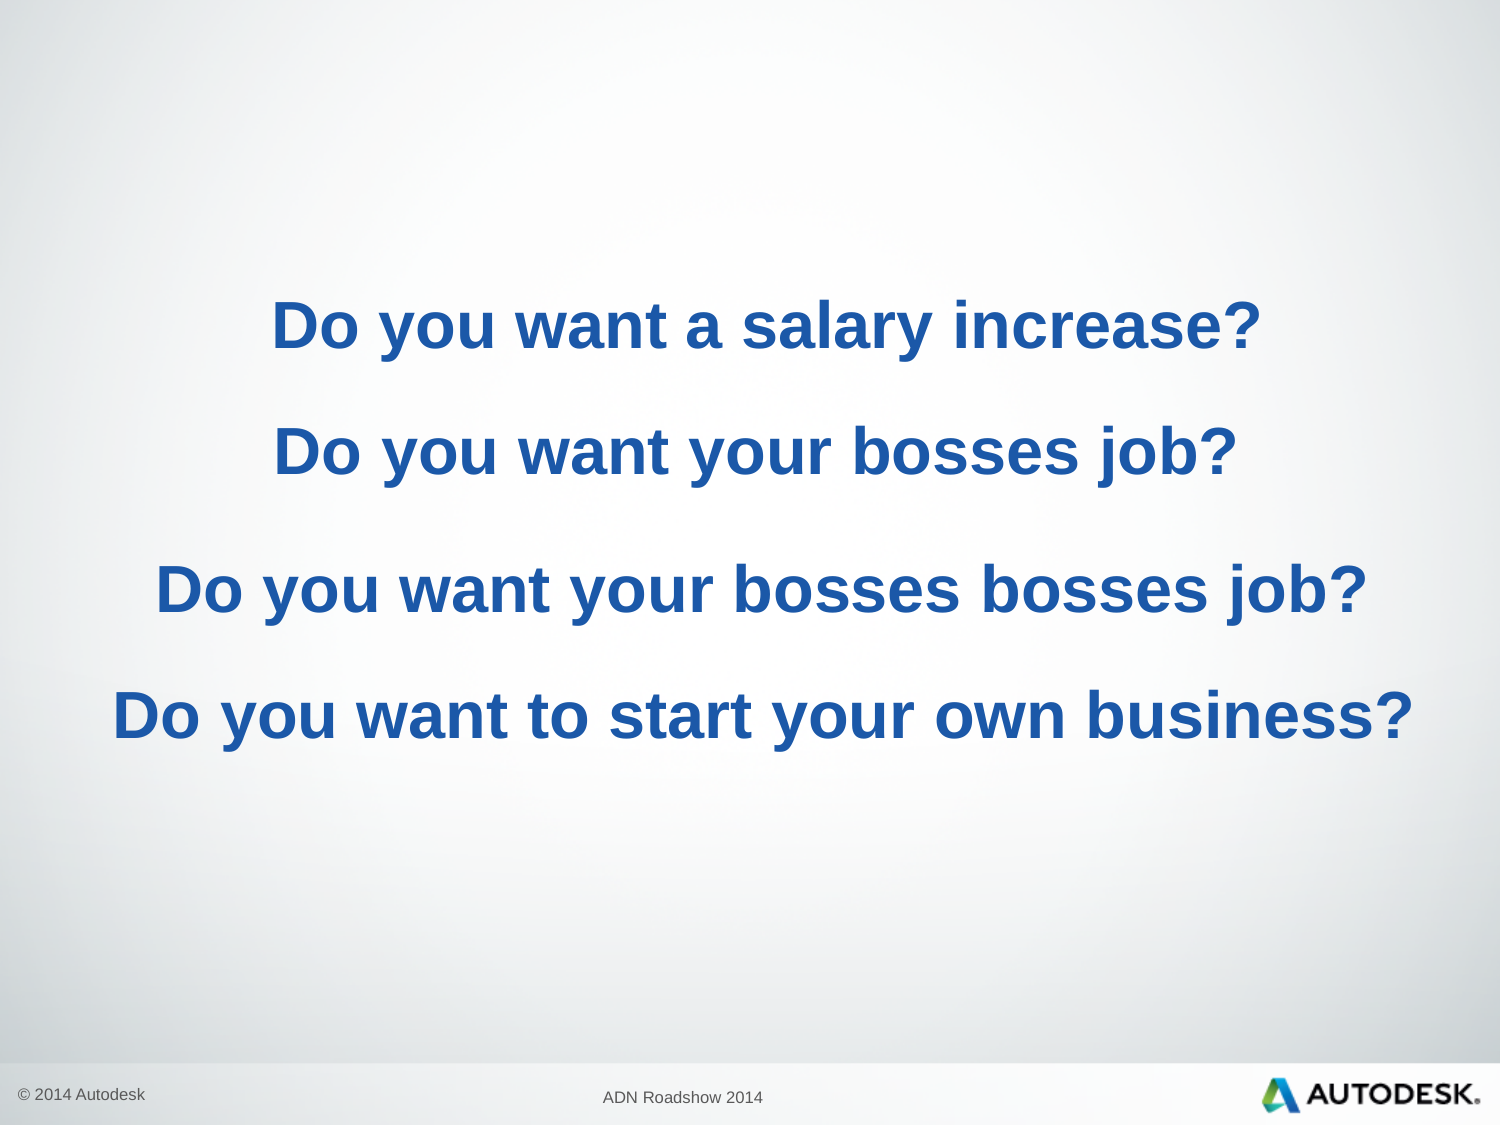

# Do you want a salary increase?
Do you want your bosses job?
Do you want your bosses bosses job?
Do you want to start your own business?